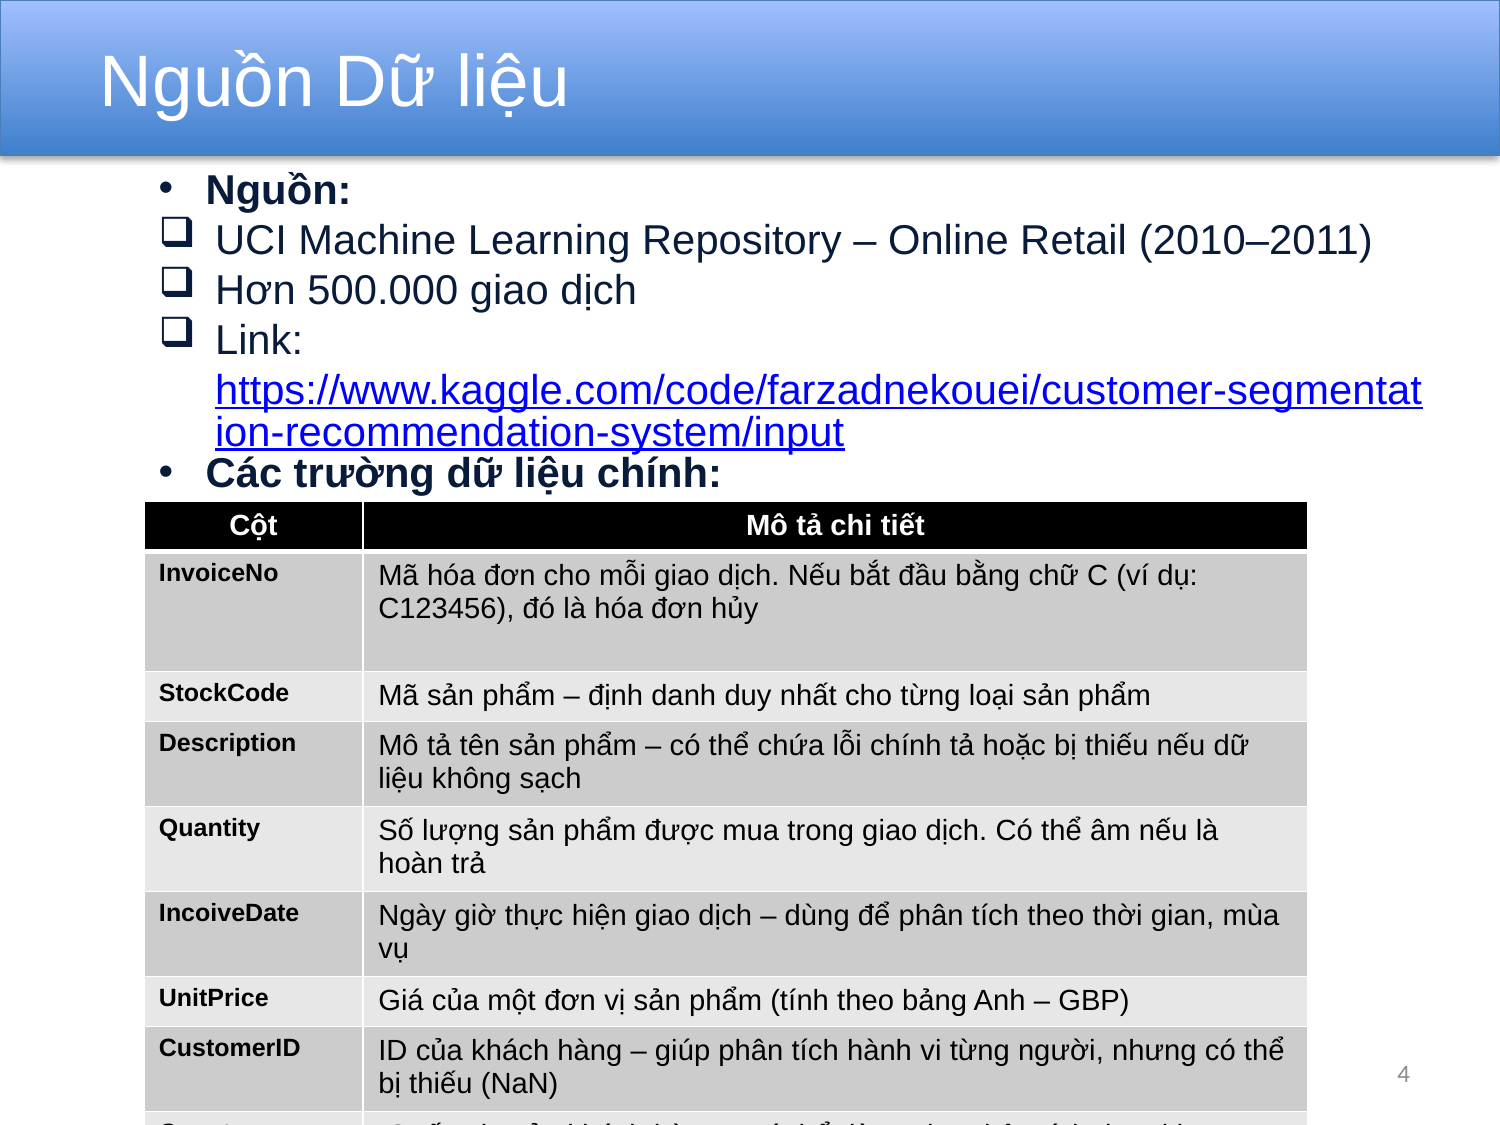

Nguồn Dữ liệu
Nguồn:
UCI Machine Learning Repository – Online Retail (2010–2011)
Hơn 500.000 giao dịch
Link: https://www.kaggle.com/code/farzadnekouei/customer-segmentation-recommendation-system/input

Các trường dữ liệu chính:
| Cột | Mô tả chi tiết |
| --- | --- |
| InvoiceNo | Mã hóa đơn cho mỗi giao dịch. Nếu bắt đầu bằng chữ C (ví dụ: C123456), đó là hóa đơn hủy |
| StockCode | Mã sản phẩm – định danh duy nhất cho từng loại sản phẩm |
| Description | Mô tả tên sản phẩm – có thể chứa lỗi chính tả hoặc bị thiếu nếu dữ liệu không sạch |
| Quantity | Số lượng sản phẩm được mua trong giao dịch. Có thể âm nếu là hoàn trả |
| IncoiveDate | Ngày giờ thực hiện giao dịch – dùng để phân tích theo thời gian, mùa vụ |
| UnitPrice | Giá của một đơn vị sản phẩm (tính theo bảng Anh – GBP) |
| CustomerID | ID của khách hàng – giúp phân tích hành vi từng người, nhưng có thể bị thiếu (NaN) |
| Country | Quốc gia của khách hàng – có thể dùng cho phân tích theo khu vực, thị trường |
4